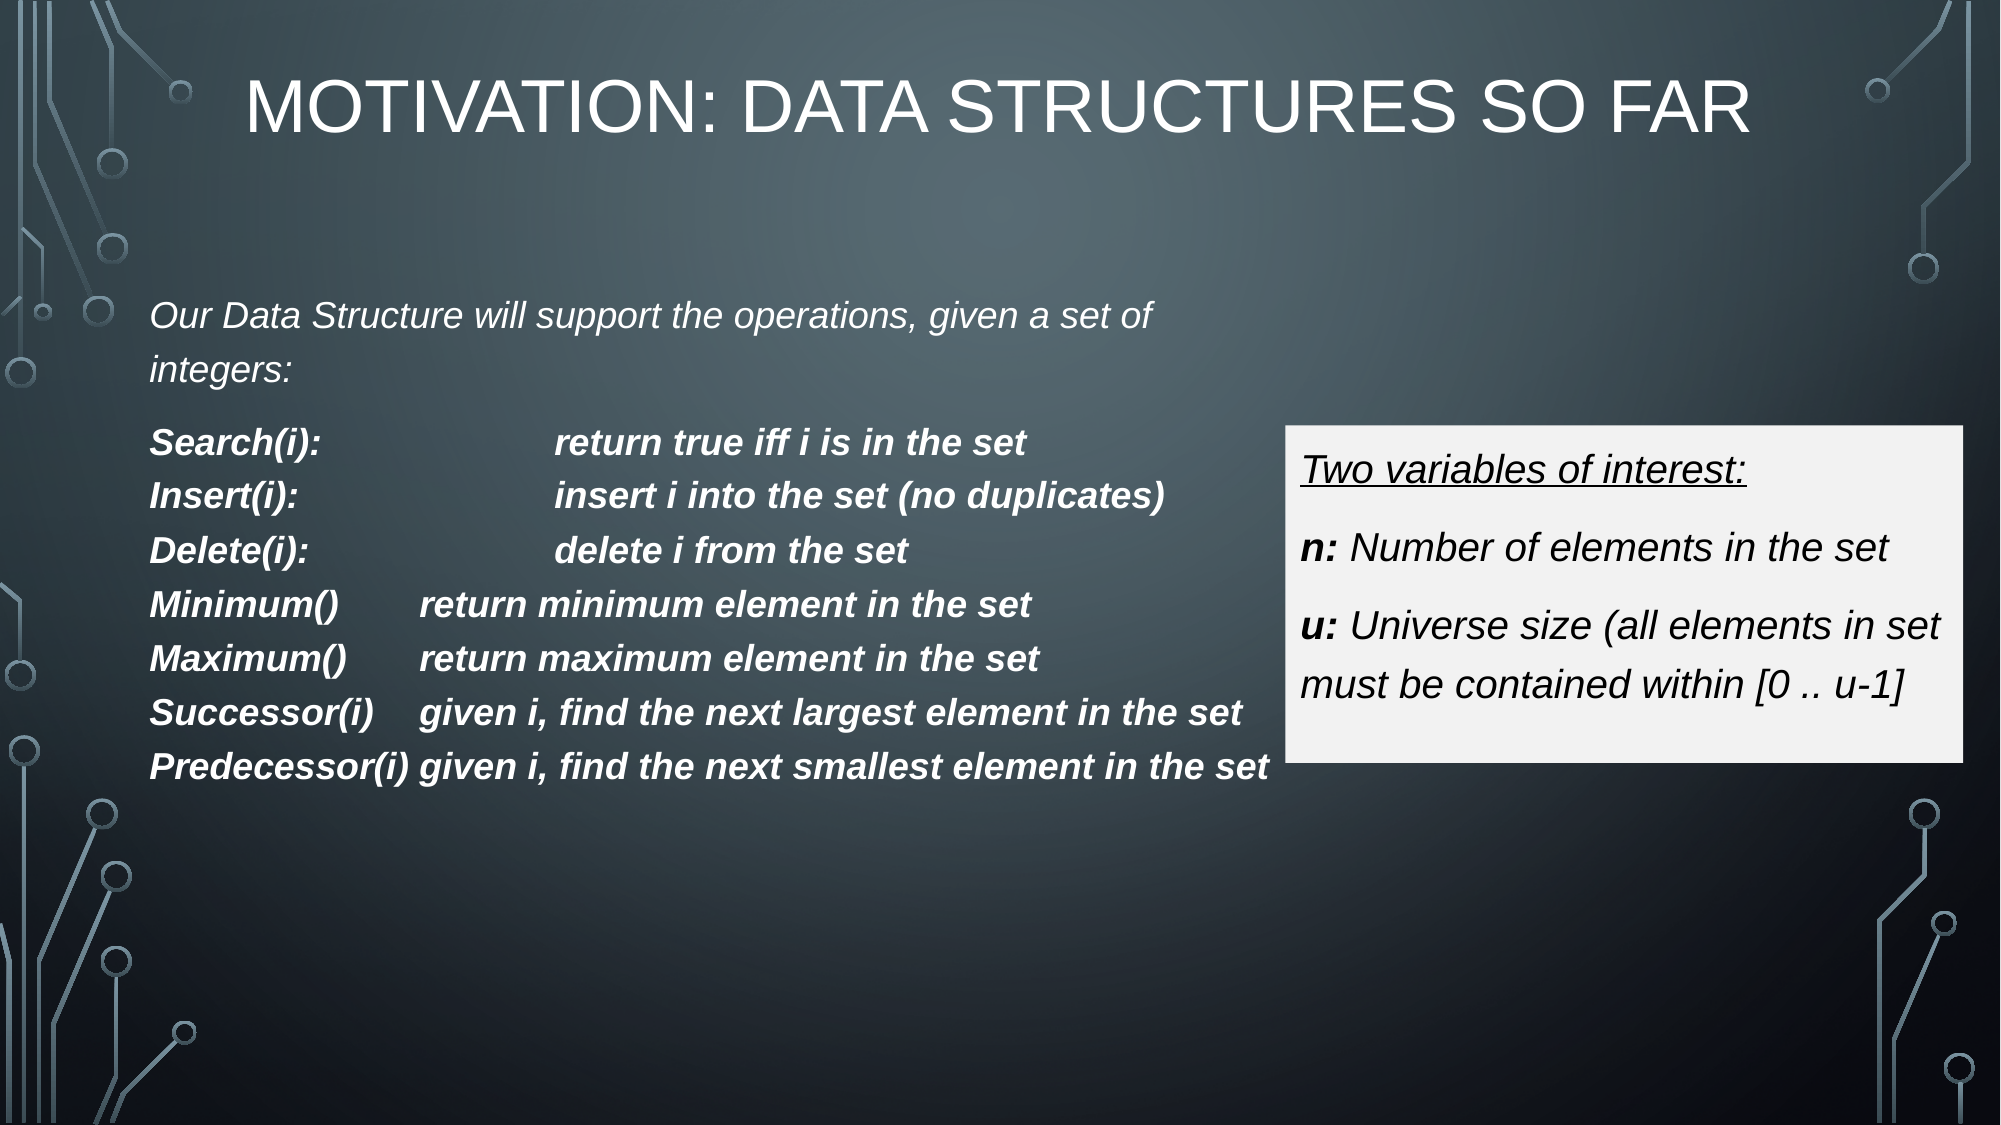

# Motivation: Data Structures So Far
Our Data Structure will support the operations, given a set of integers:
Search(i):		return true iff i is in the set
Insert(i):		insert i into the set (no duplicates)
Delete(i):		delete i from the set
Minimum()	return minimum element in the set
Maximum()	return maximum element in the set
Successor(i)	given i, find the next largest element in the set
Predecessor(i)	given i, find the next smallest element in the set
Two variables of interest:
n: Number of elements in the set
u: Universe size (all elements in set must be contained within [0 .. u-1]